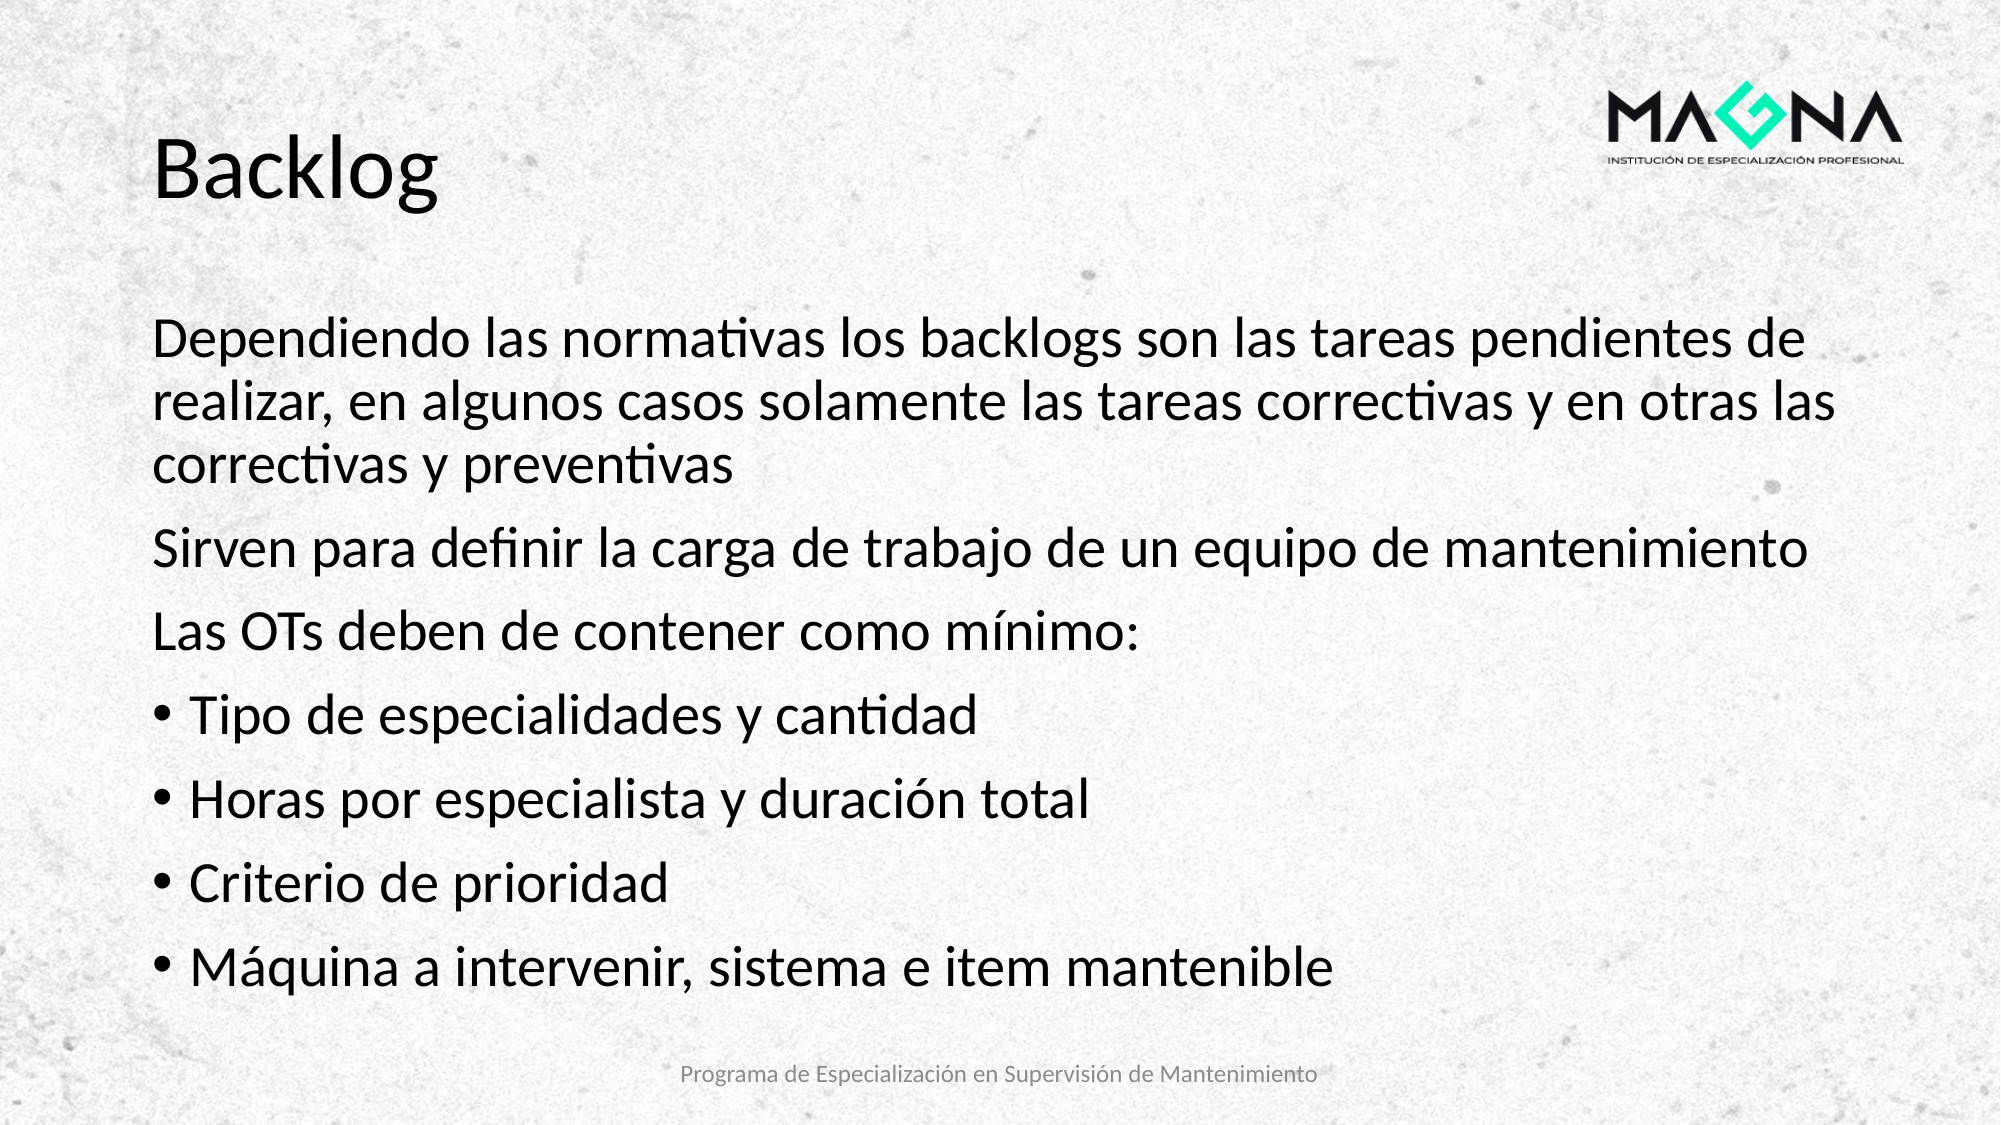

# Backlog
Dependiendo las normativas los backlogs son las tareas pendientes de realizar, en algunos casos solamente las tareas correctivas y en otras las correctivas y preventivas
Sirven para definir la carga de trabajo de un equipo de mantenimiento
Las OTs deben de contener como mínimo:
Tipo de especialidades y cantidad
Horas por especialista y duración total
Criterio de prioridad
Máquina a intervenir, sistema e item mantenible